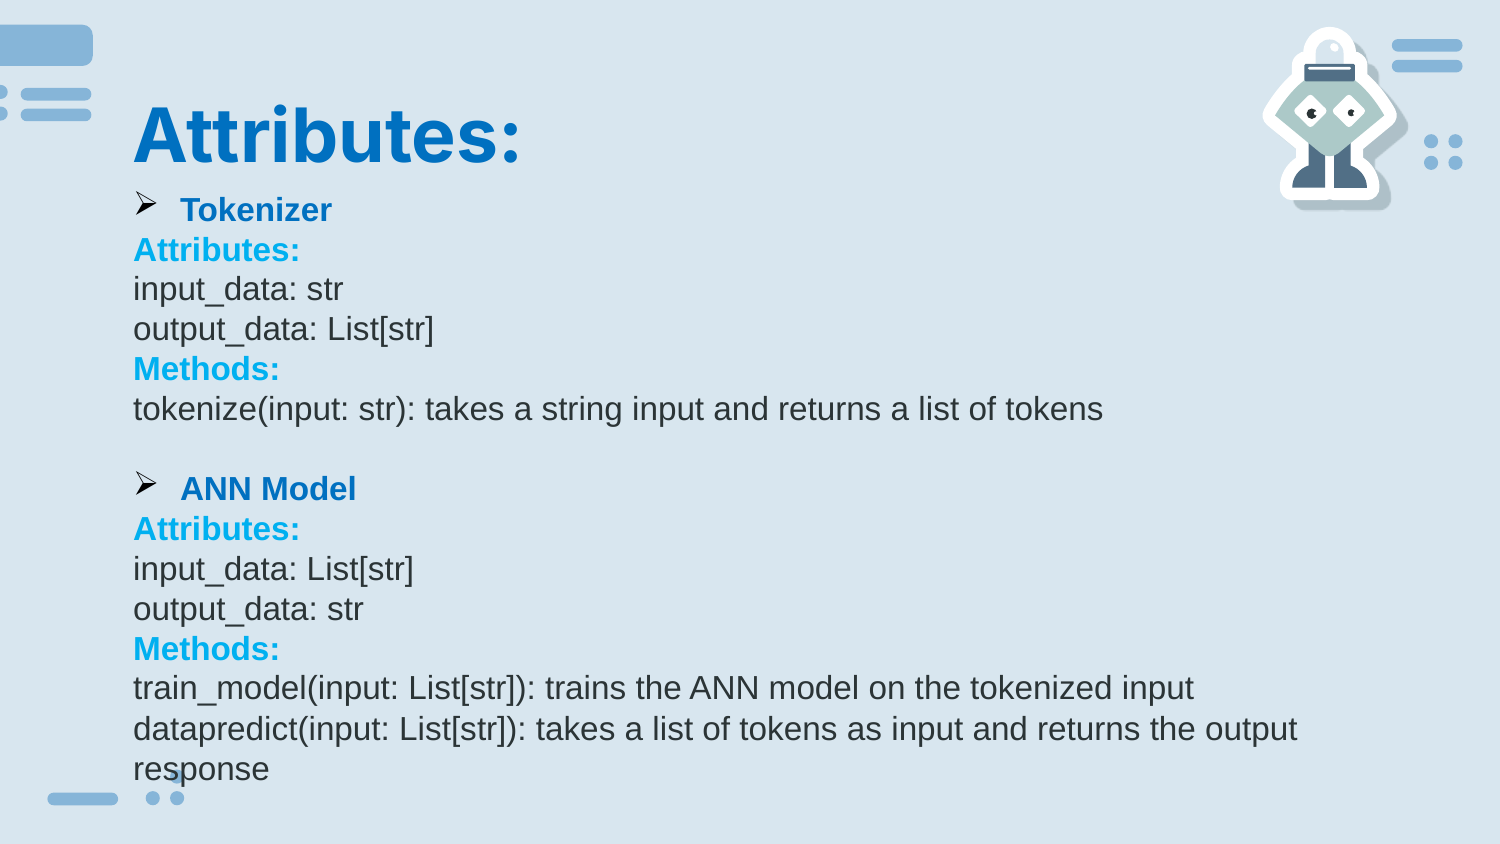

# Attributes:
Tokenizer
Attributes:
input_data: str
output_data: List[str]
Methods:
tokenize(input: str): takes a string input and returns a list of tokens

ANN Model
Attributes:
input_data: List[str]
output_data: str
Methods:
train_model(input: List[str]): trains the ANN model on the tokenized input datapredict(input: List[str]): takes a list of tokens as input and returns the output response